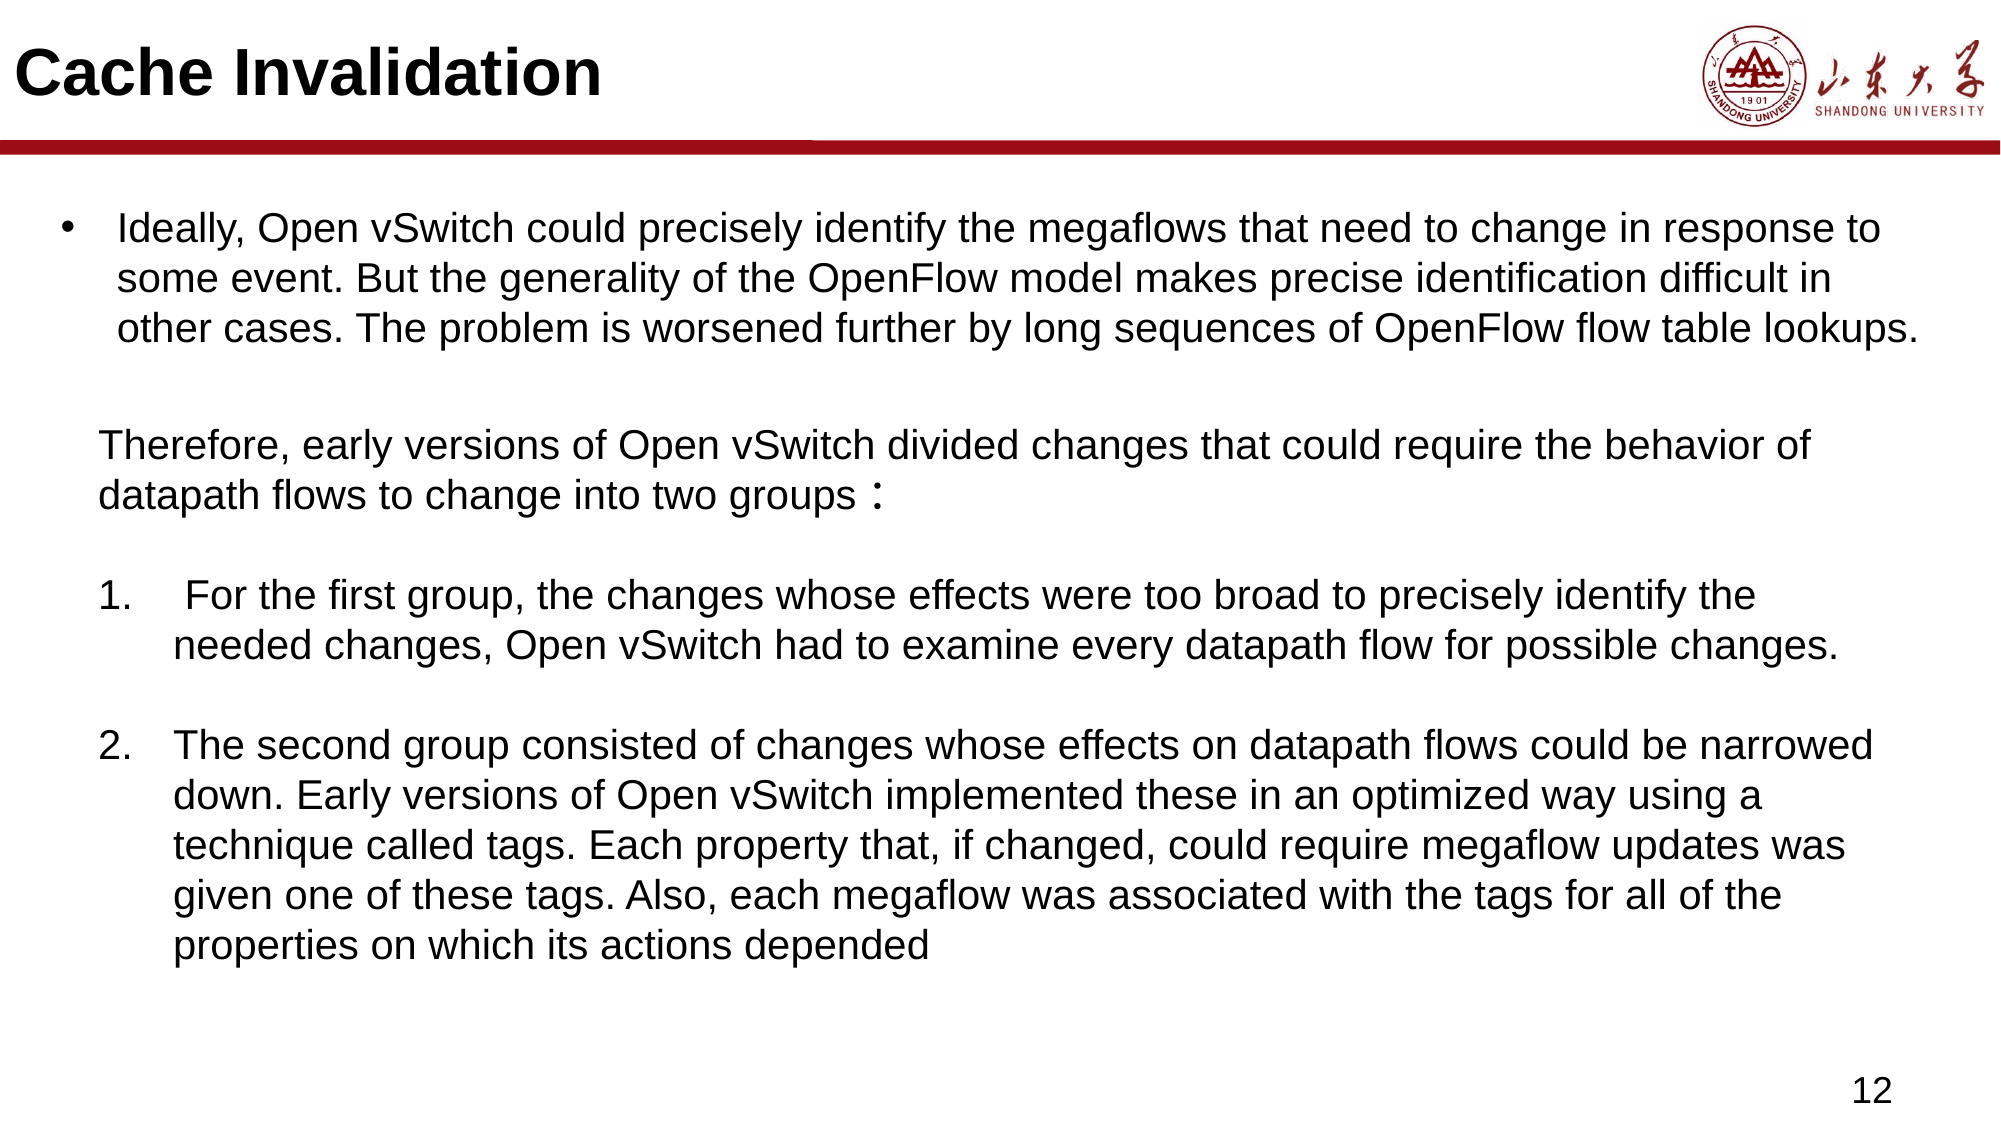

# Cache Invalidation
Ideally, Open vSwitch could precisely identify the megaflows that need to change in response to some event. But the generality of the OpenFlow model makes precise identification difficult in other cases. The problem is worsened further by long sequences of OpenFlow flow table lookups.
Therefore, early versions of Open vSwitch divided changes that could require the behavior of datapath flows to change into two groups：

 For the first group, the changes whose effects were too broad to precisely identify the needed changes, Open vSwitch had to examine every datapath flow for possible changes.

The second group consisted of changes whose effects on datapath flows could be narrowed down. Early versions of Open vSwitch implemented these in an optimized way using a technique called tags. Each property that, if changed, could require megaflow updates was given one of these tags. Also, each megaflow was associated with the tags for all of the properties on which its actions depended
12